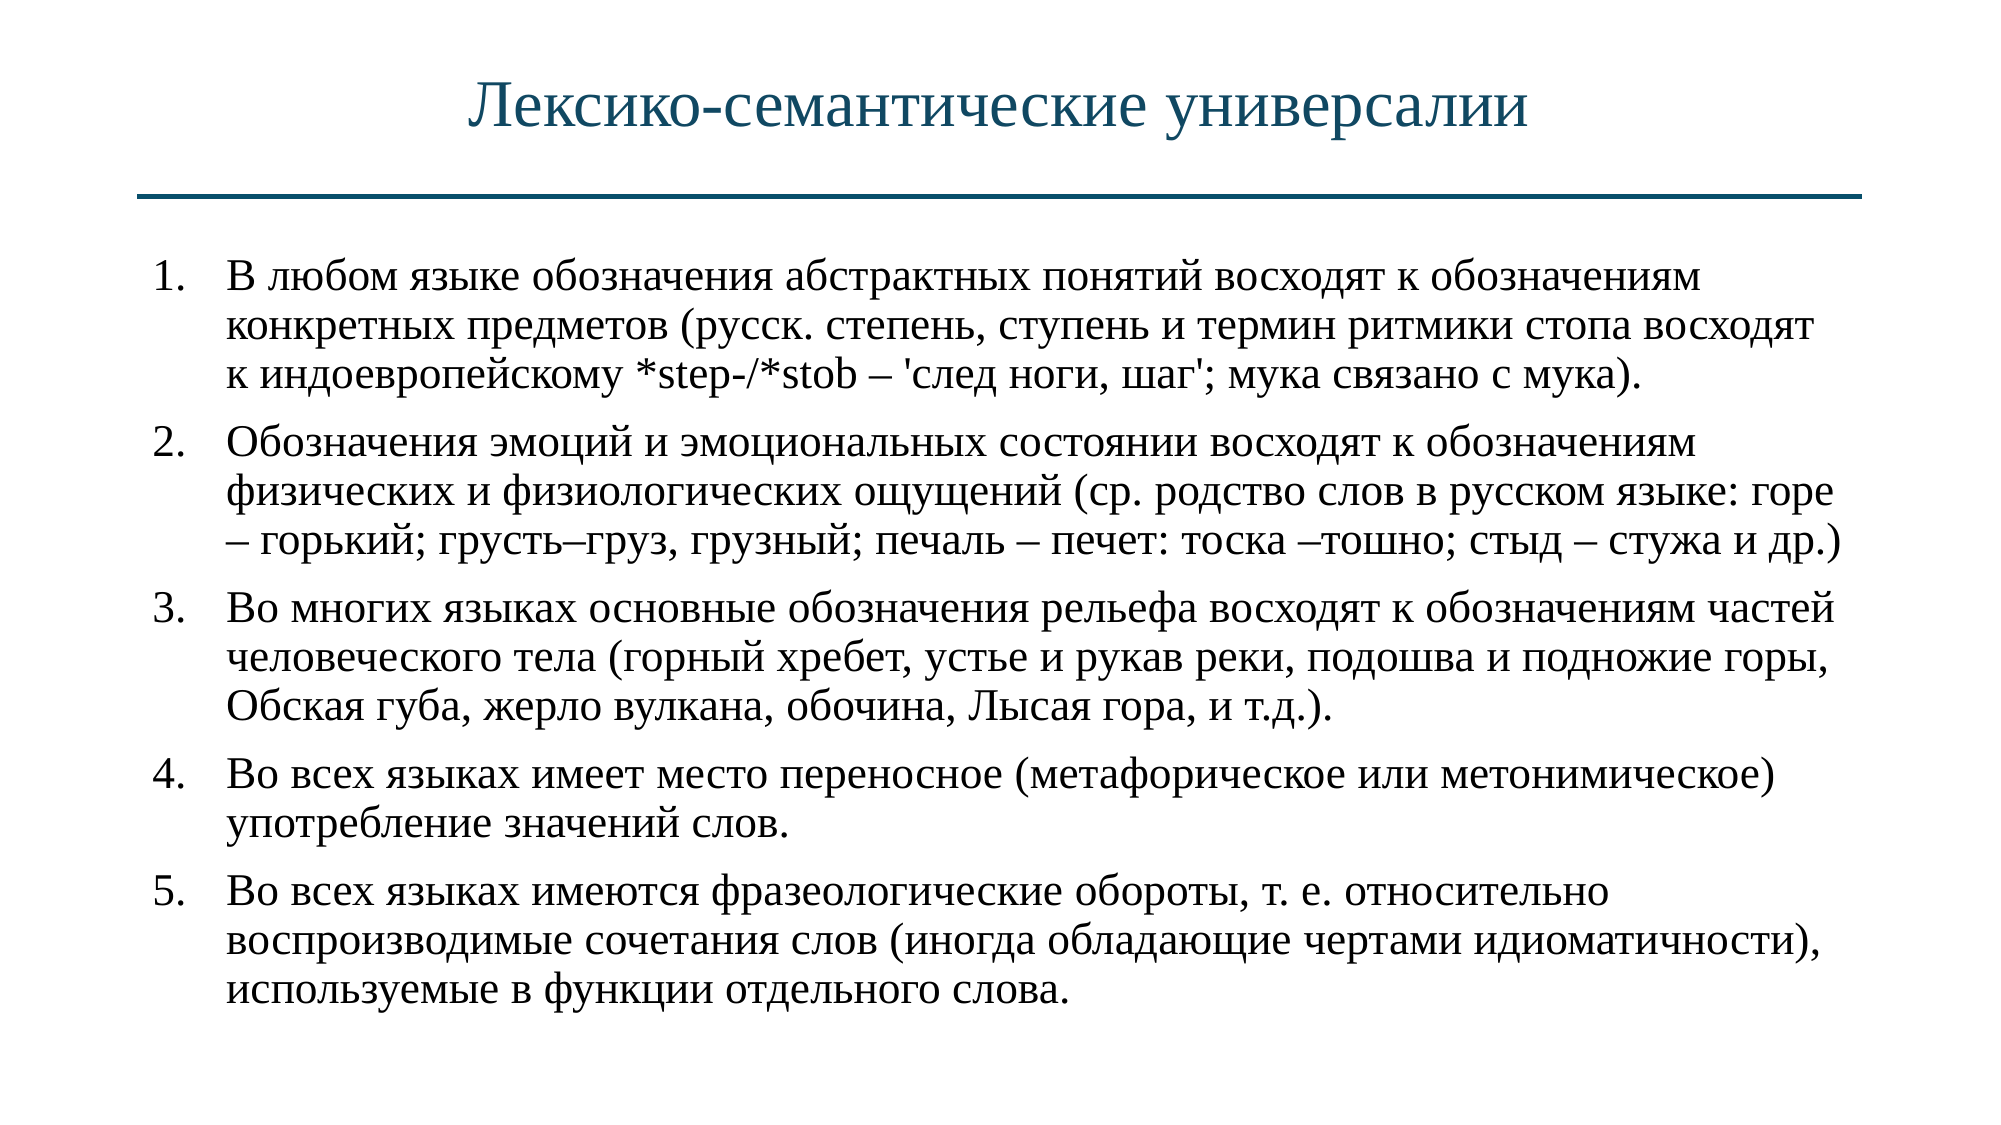

# Лексико-семантические универсалии
В любом языке обозначения абстрактных понятий восходят к обозначениям конкретных предметов (русск. степень, ступень и термин ритмики стопа восходят к индоевропейскому *step-/*stob – 'след ноги, шаг'; мука связано с мука).
Обозначения эмоций и эмоциональных состоянии восходят к обозначениям физических и физиологических ощущений (ср. родство слов в русском языке: горе – горький; грусть–груз, грузный; печаль – печет: тоска –тошно; стыд – стужа и др.)
Во многих языках основные обозначения рельефа восходят к обозначениям частей человеческого тела (горный хребет, устье и рукав реки, подошва и подножие горы, Обская губа, жерло вулкана, обочина, Лысая гора, и т.д.).
Во всех языках имеет место переносное (метафорическое или метонимическое) употребление значений слов.
Во всех языках имеются фразеологические обороты, т. е. относительно воспроизводимые сочетания слов (иногда обладающие чертами идиоматичности), используемые в функции отдельного слова.